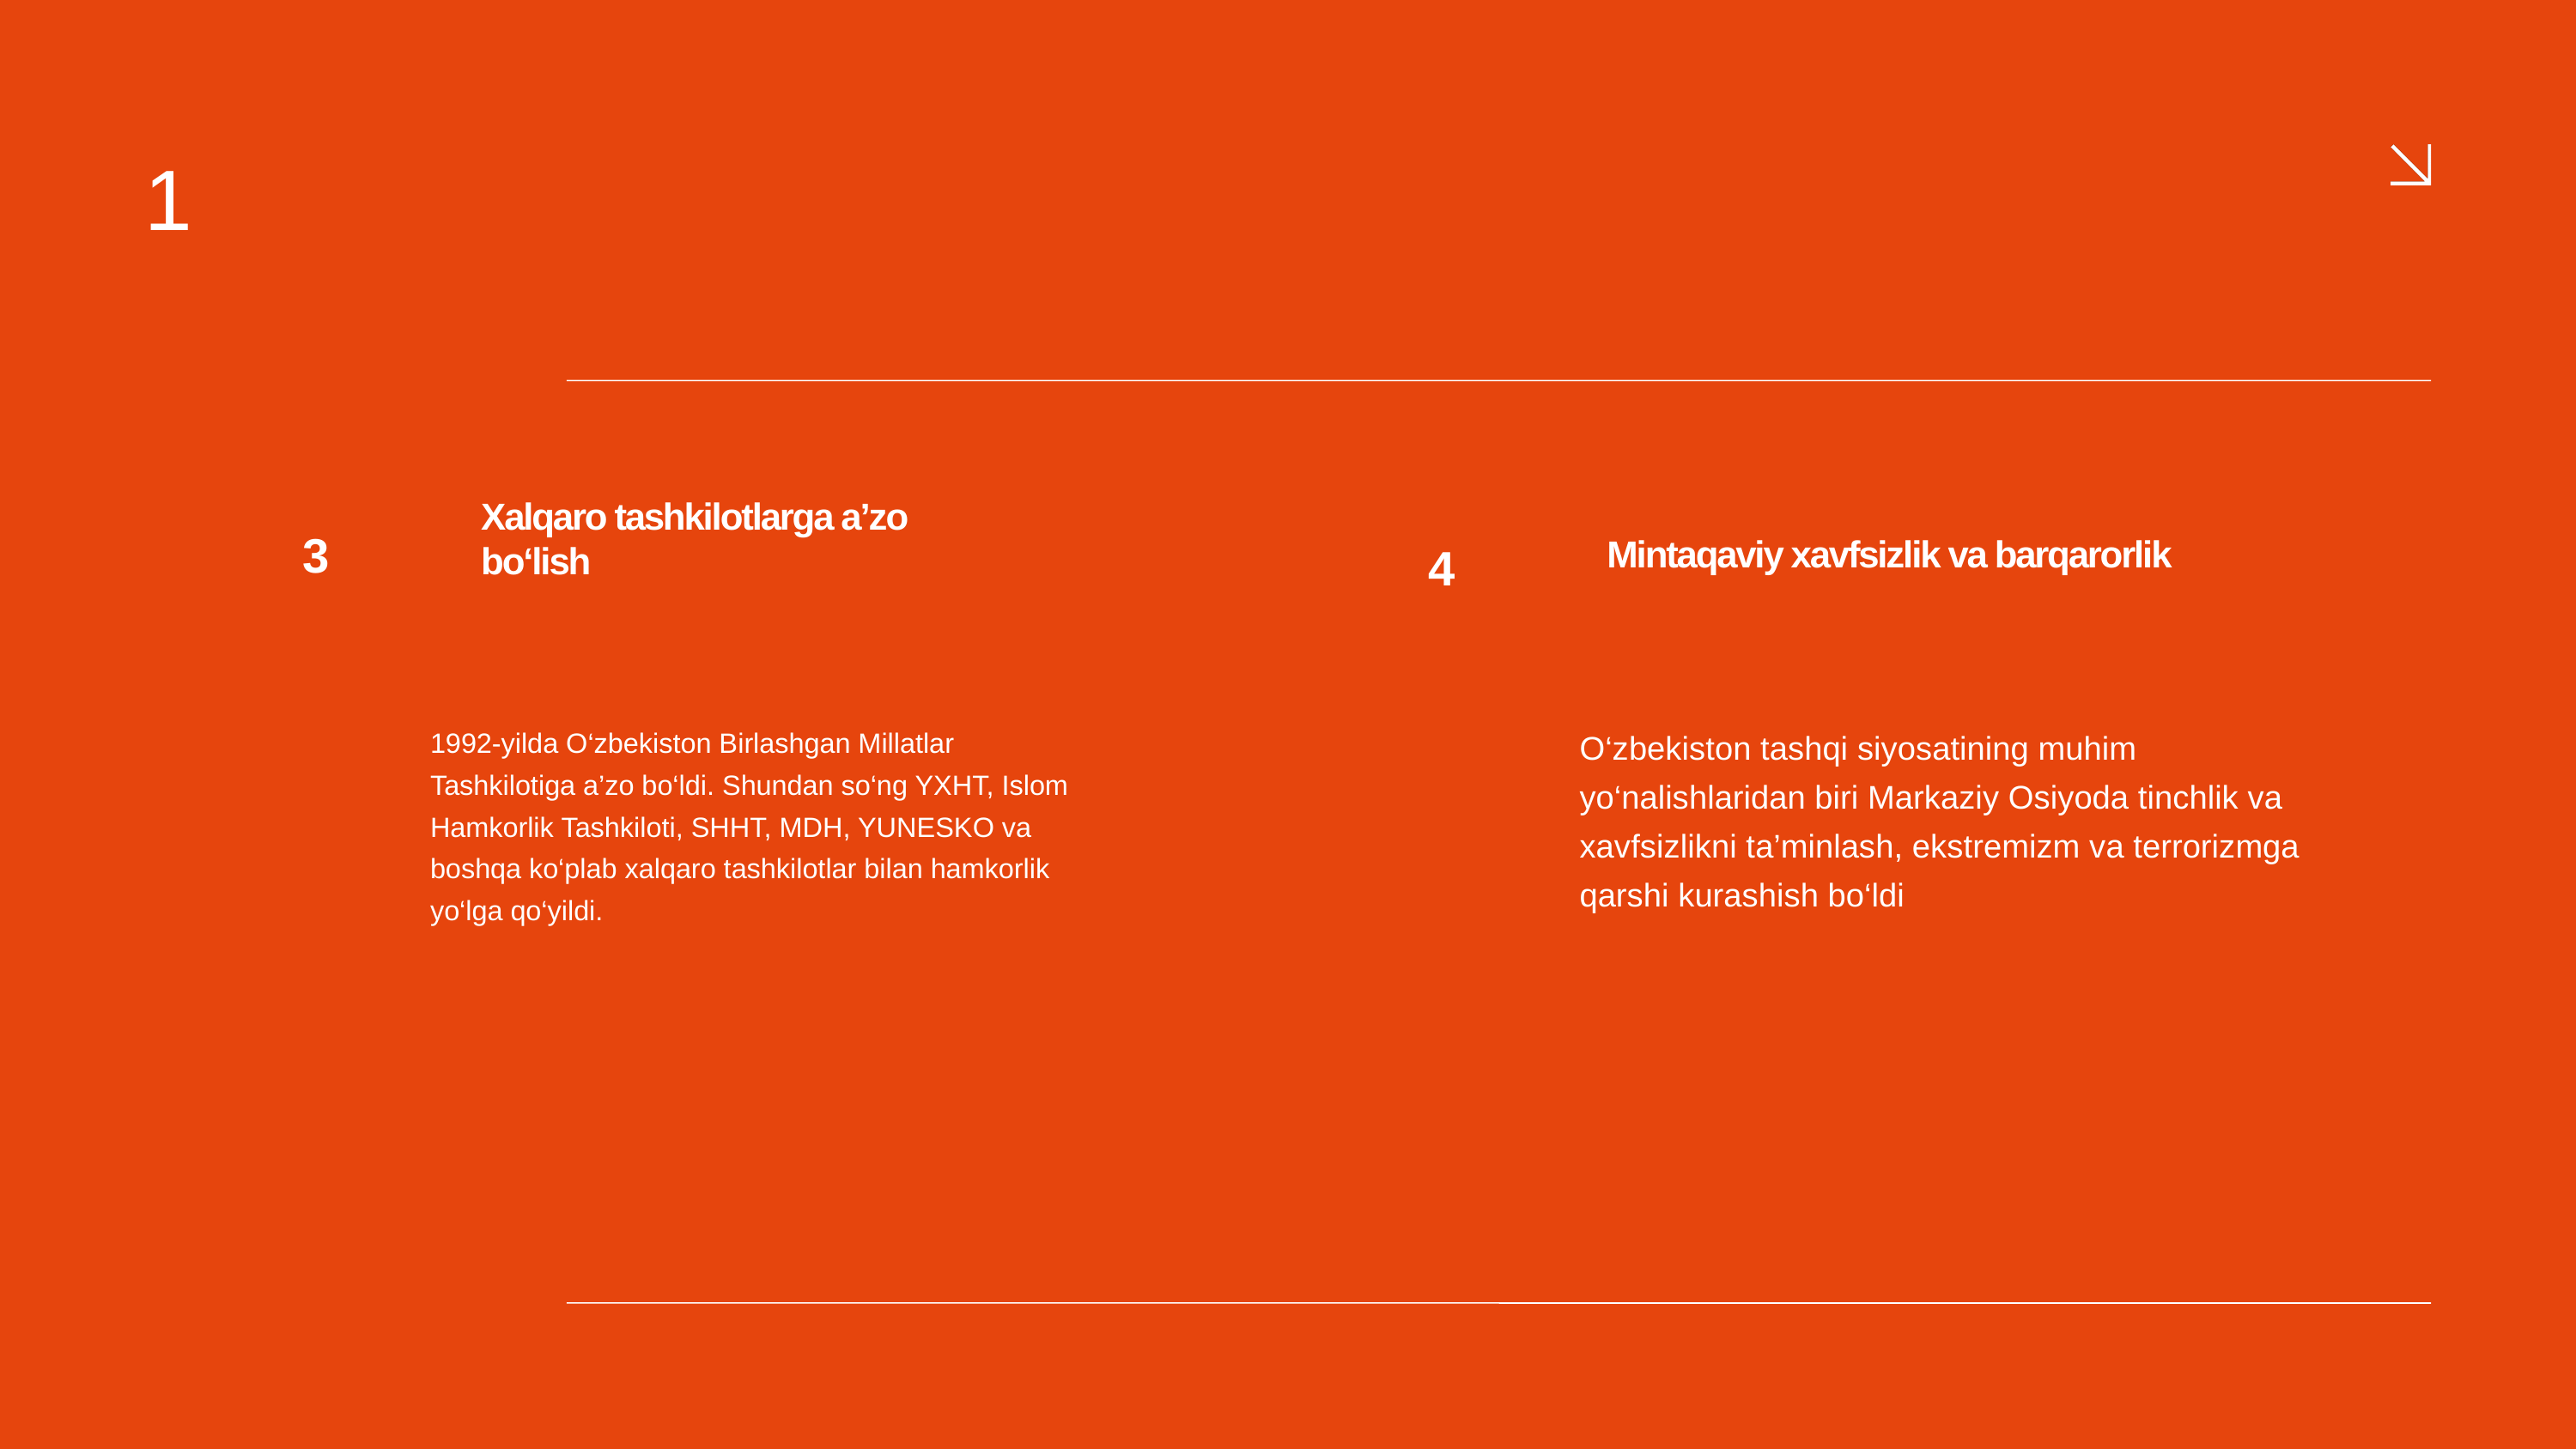

1

Xalqaro tashkilotlarga a’zo bo‘lish
3
Mintaqaviy xavfsizlik va barqarorlik
4
1992-yilda O‘zbekiston Birlashgan Millatlar Tashkilotiga a’zo bo‘ldi. Shundan so‘ng YXHT, Islom Hamkorlik Tashkiloti, SHHT, MDH, YUNESKO va boshqa ko‘plab xalqaro tashkilotlar bilan hamkorlik yo‘lga qo‘yildi.
O‘zbekiston tashqi siyosatining muhim yo‘nalishlaridan biri Markaziy Osiyoda tinchlik va xavfsizlikni ta’minlash, ekstremizm va terrorizmga qarshi kurashish bo‘ldi